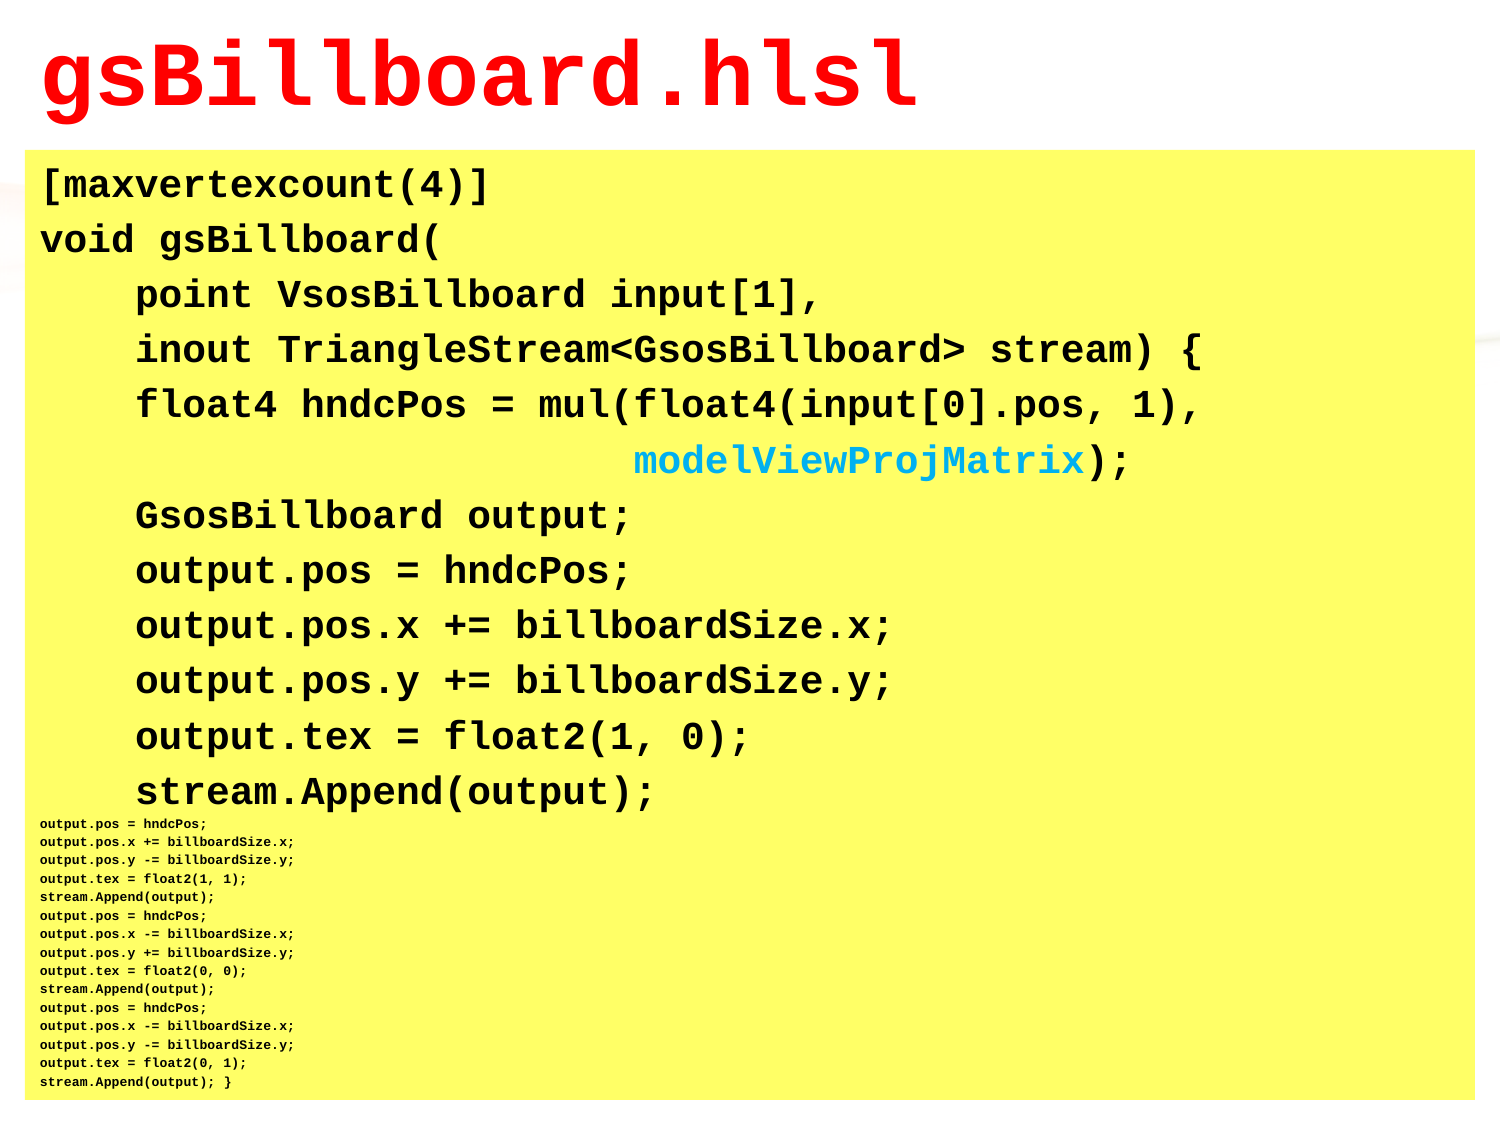

# gsBillboard.hlsl
[maxvertexcount(4)]
void gsBillboard(
    point VsosBillboard input[1],
    inout TriangleStream<GsosBillboard> stream) {
    float4 hndcPos = mul(float4(input[0].pos, 1),
                         modelViewProjMatrix);
    GsosBillboard output;
    output.pos = hndcPos;
    output.pos.x += billboardSize.x;
    output.pos.y += billboardSize.y;
    output.tex = float2(1, 0);
    stream.Append(output);
output.pos = hndcPos;
output.pos.x += billboardSize.x;
output.pos.y -= billboardSize.y;
output.tex = float2(1, 1);
stream.Append(output);
output.pos = hndcPos;
output.pos.x -= billboardSize.x;
output.pos.y += billboardSize.y;
output.tex = float2(0, 0);
stream.Append(output);
output.pos = hndcPos;
output.pos.x -= billboardSize.x;
output.pos.y -= billboardSize.y;
output.tex = float2(0, 1);
stream.Append(output); }